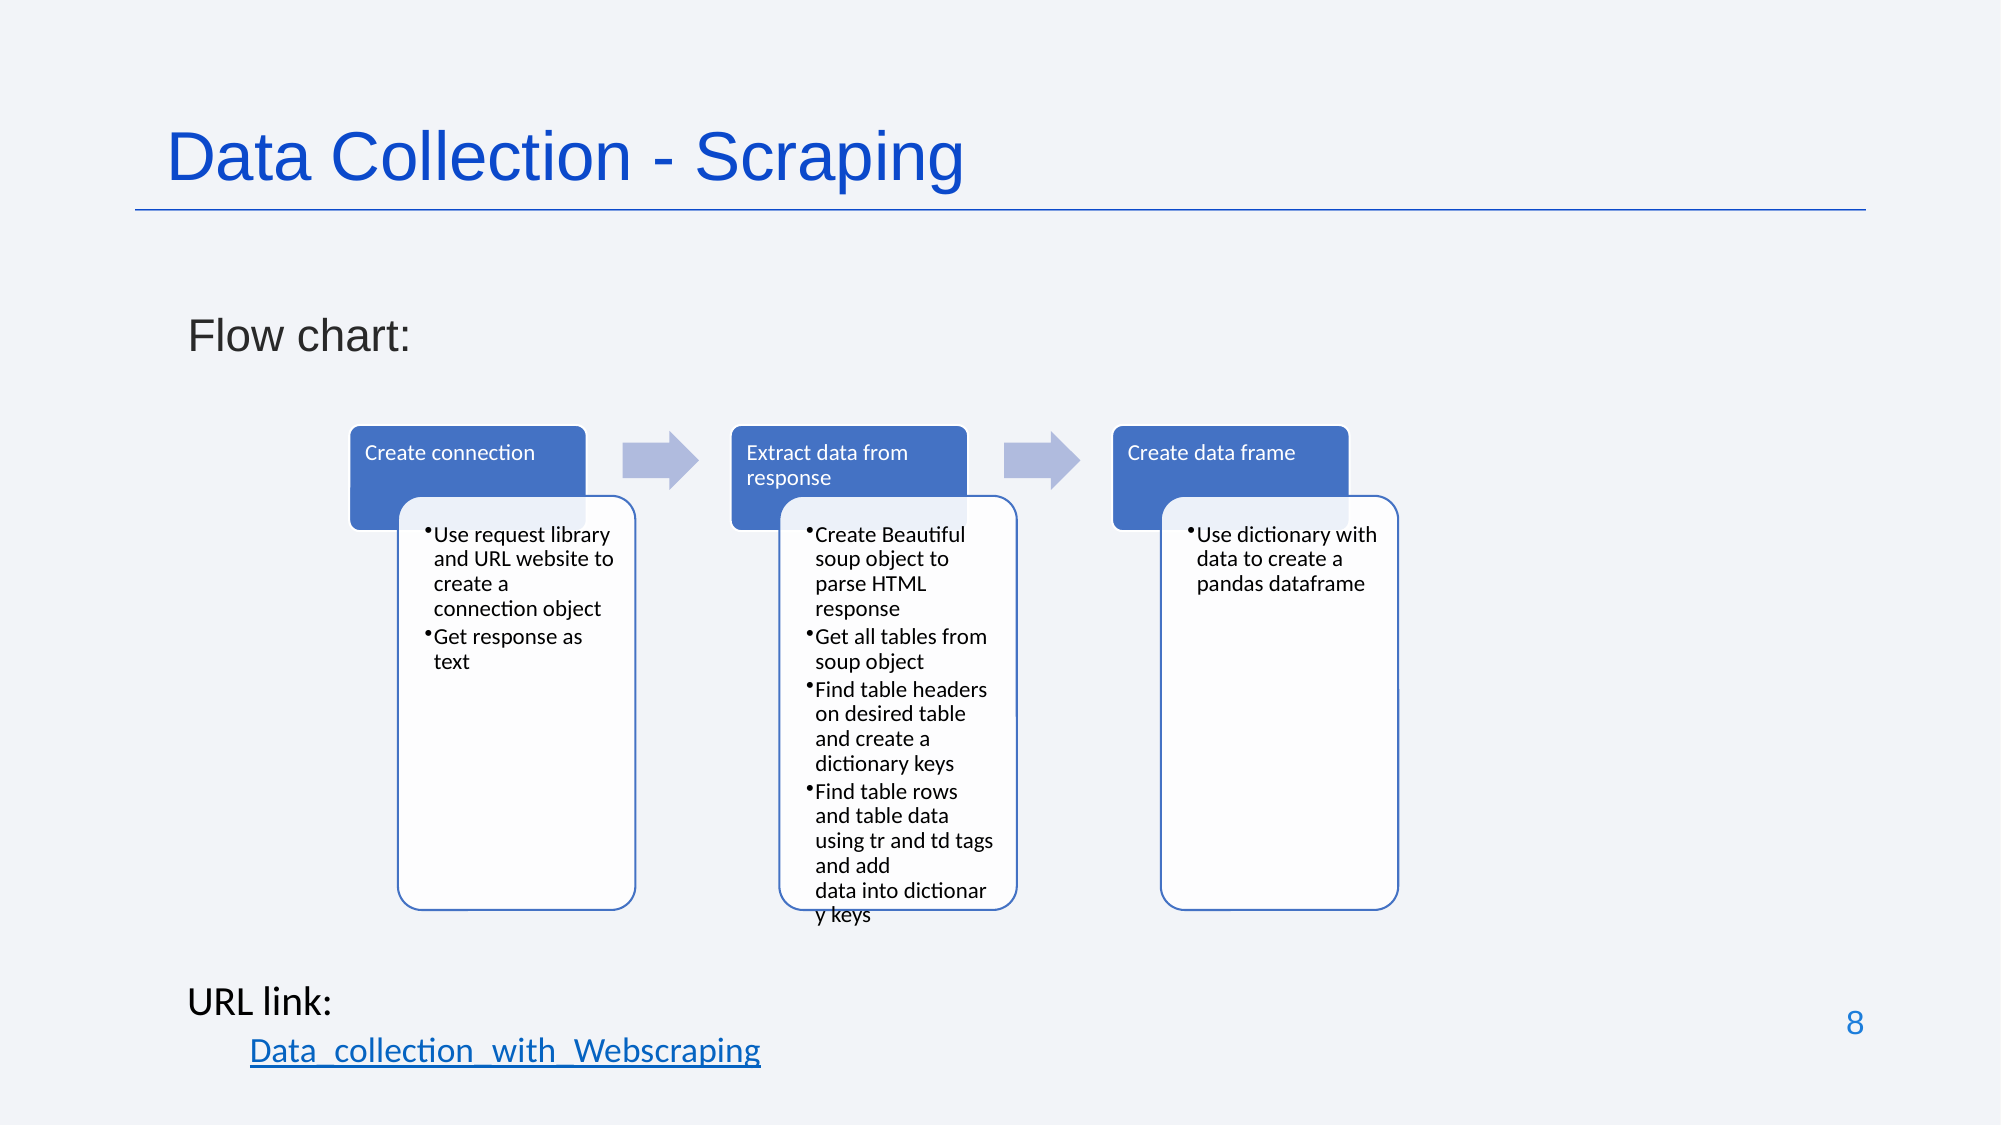

Data Collection - Scraping
Create connection
Use request library and URL website to create a connection object
Get response as text

Extract data from response
Create Beautiful soup object to parse HTML response
Get all tables from soup object
Find table headers on desired table and create a dictionary keys
Find table rows and table data using tr and td tags and add data into dictionary keys

Create data frame
Use dictionary with data to create a pandas dataframe
Flow chart:
URL link:
Data_collection_with_Webscraping
8